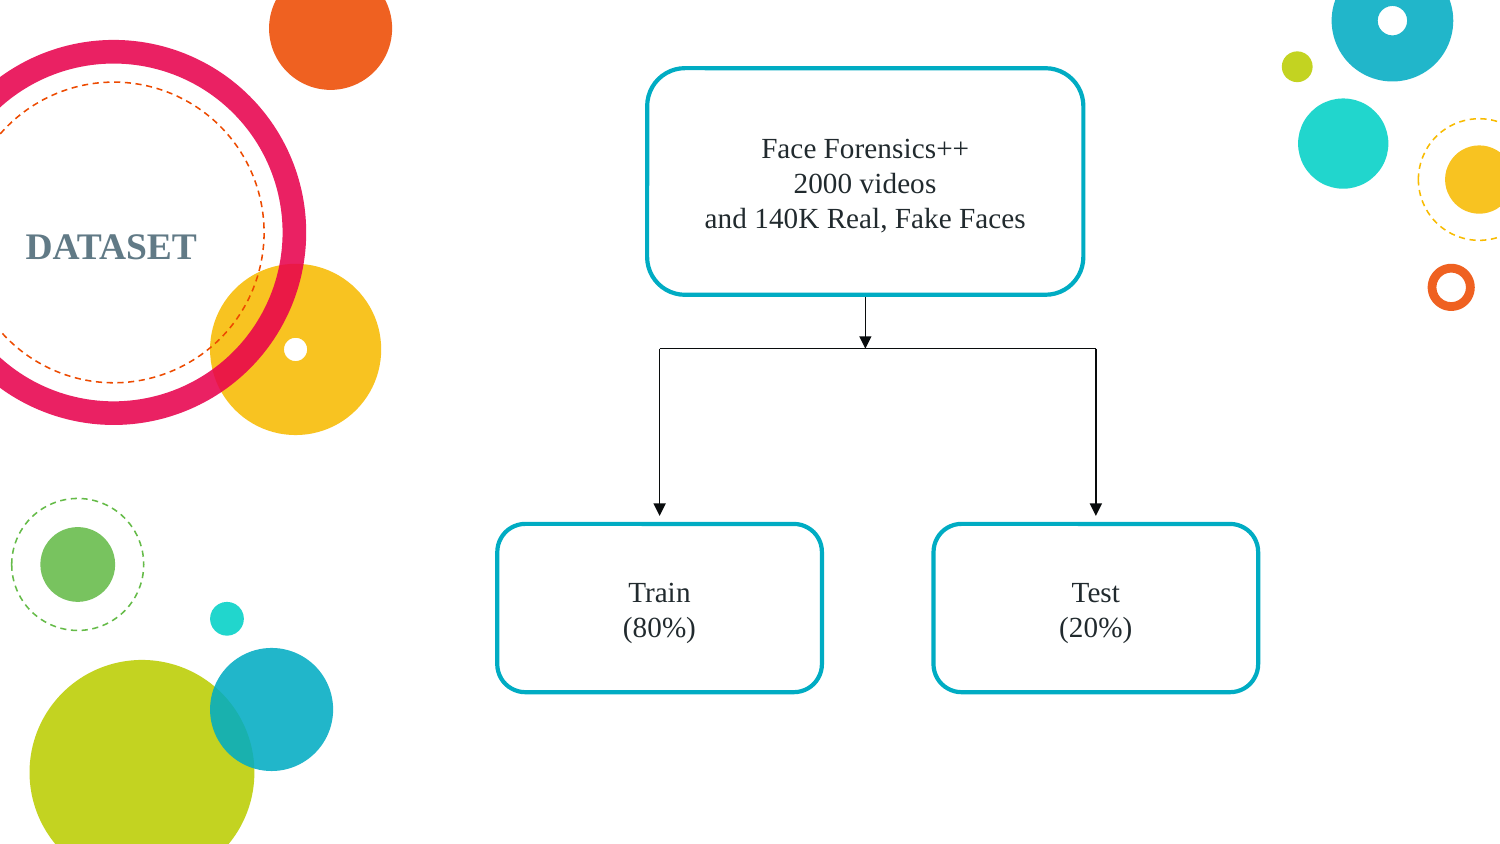

Face Forensics++
2000 videos
and 140K Real, Fake Faces
# DATASET
Train
(80%)
Test
(20%)